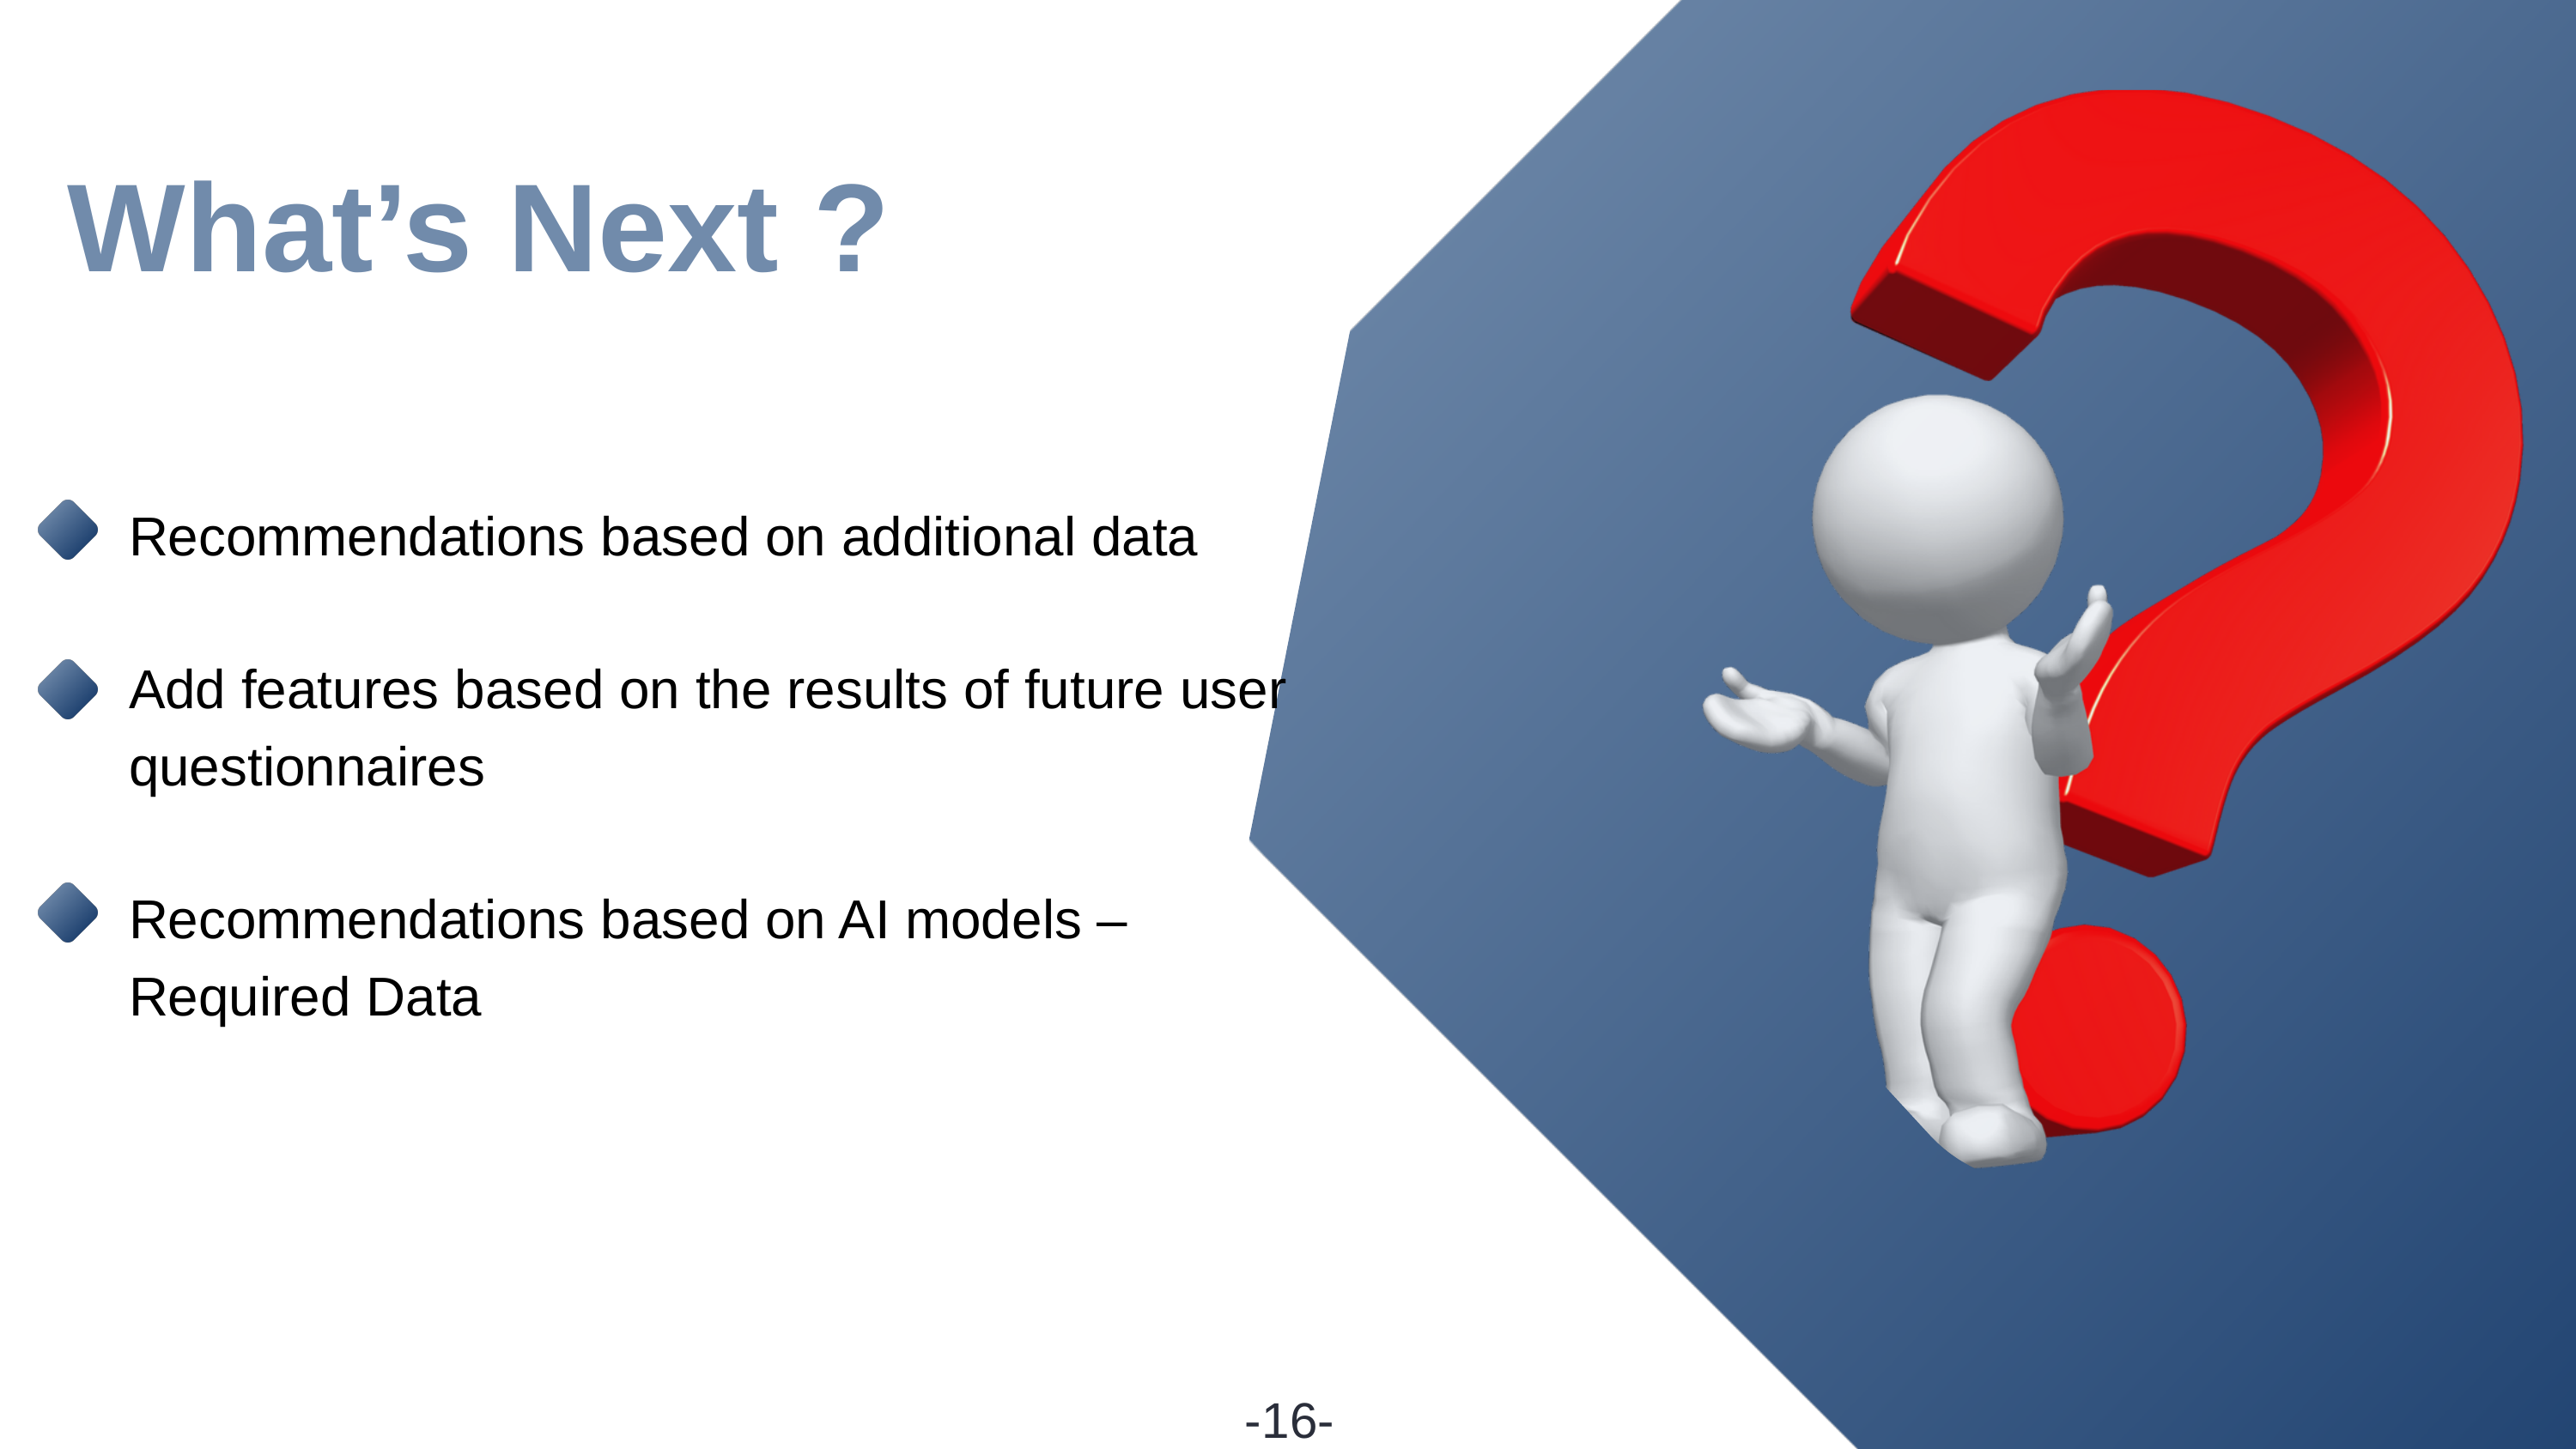

What’s Next ?
Recommendations based on additional data

Add features based on the results of future user questionnaires

Recommendations based on AI models – Required Data

| -16- |
| --- |